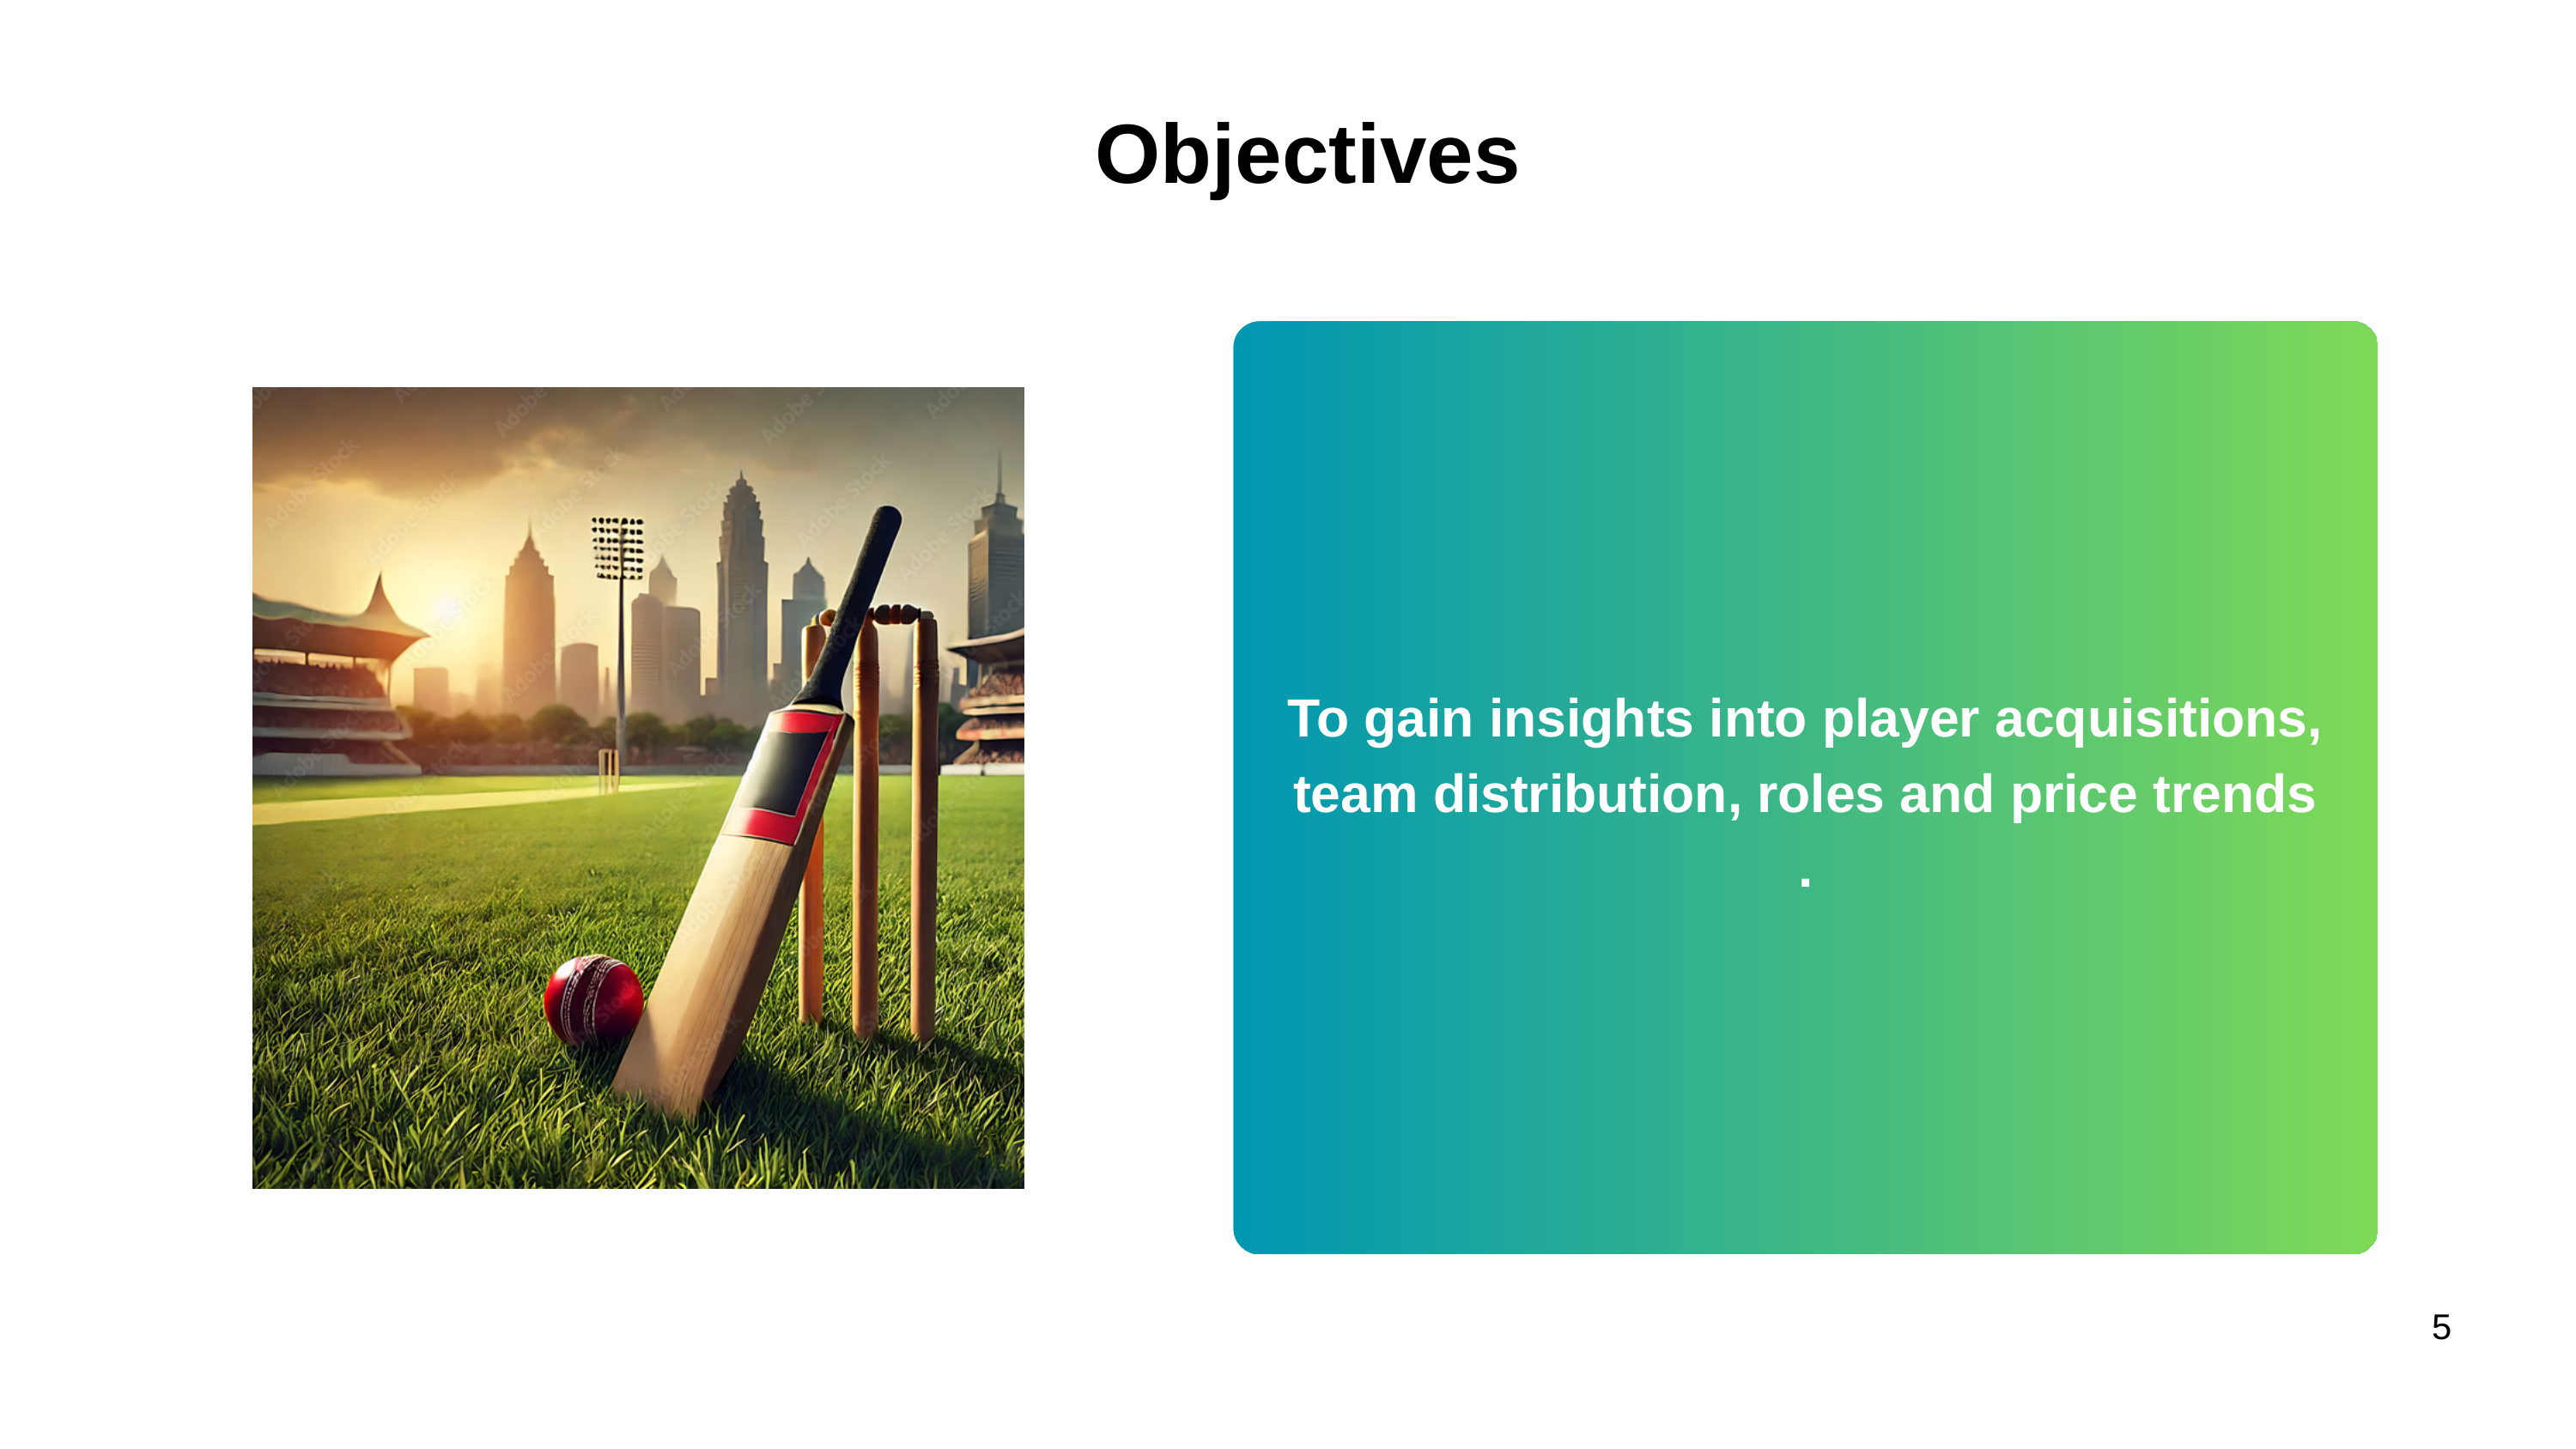

Objectives

To gain insights into player acquisitions, team distribution, roles and price trends .
5